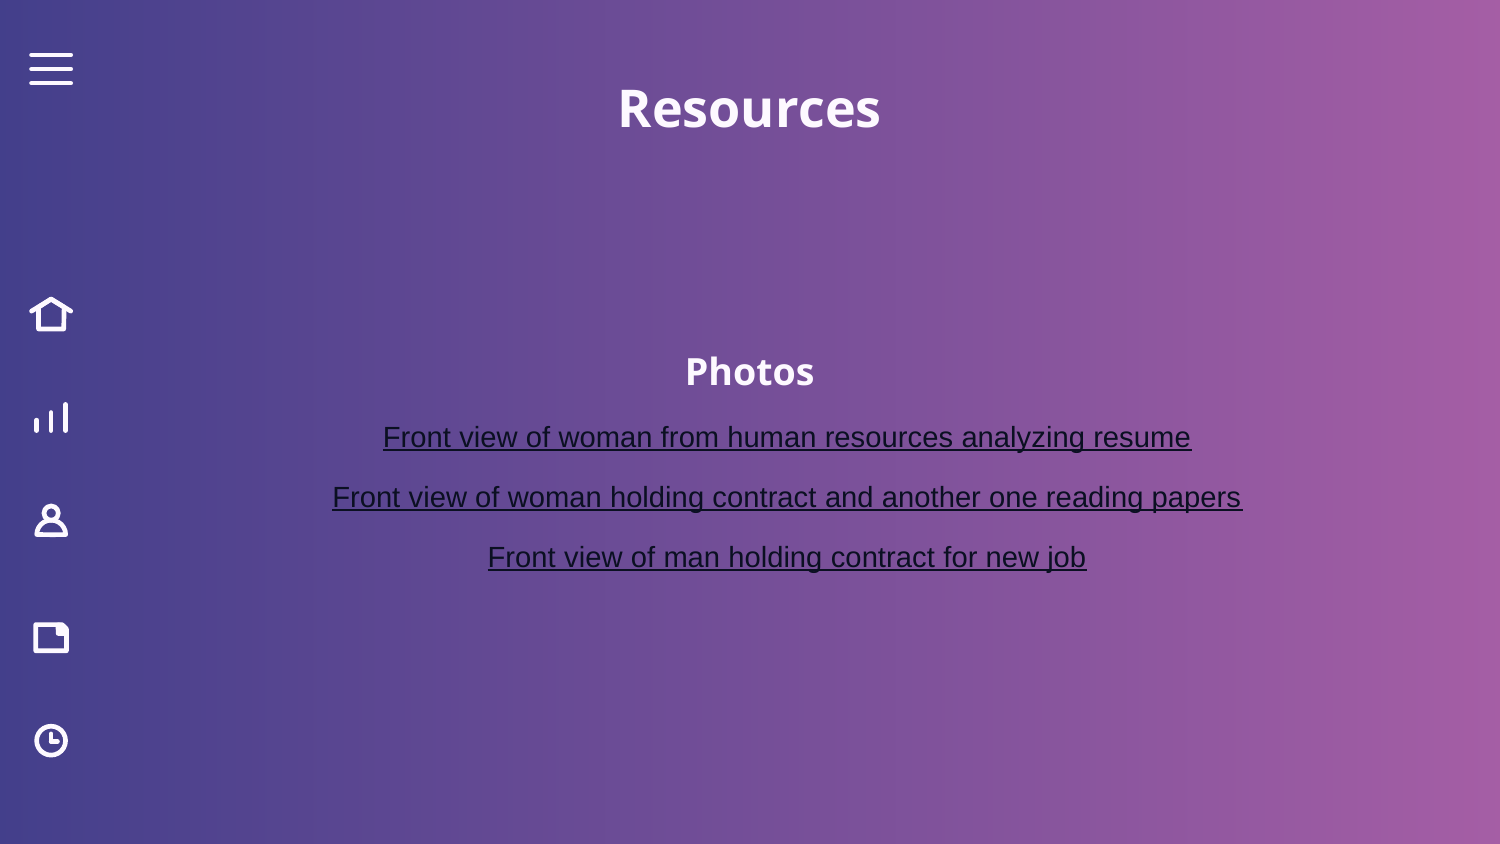

# Resources

Photos
Front view of woman from human resources analyzing resume
Front view of woman holding contract and another one reading papers
Front view of man holding contract for new job